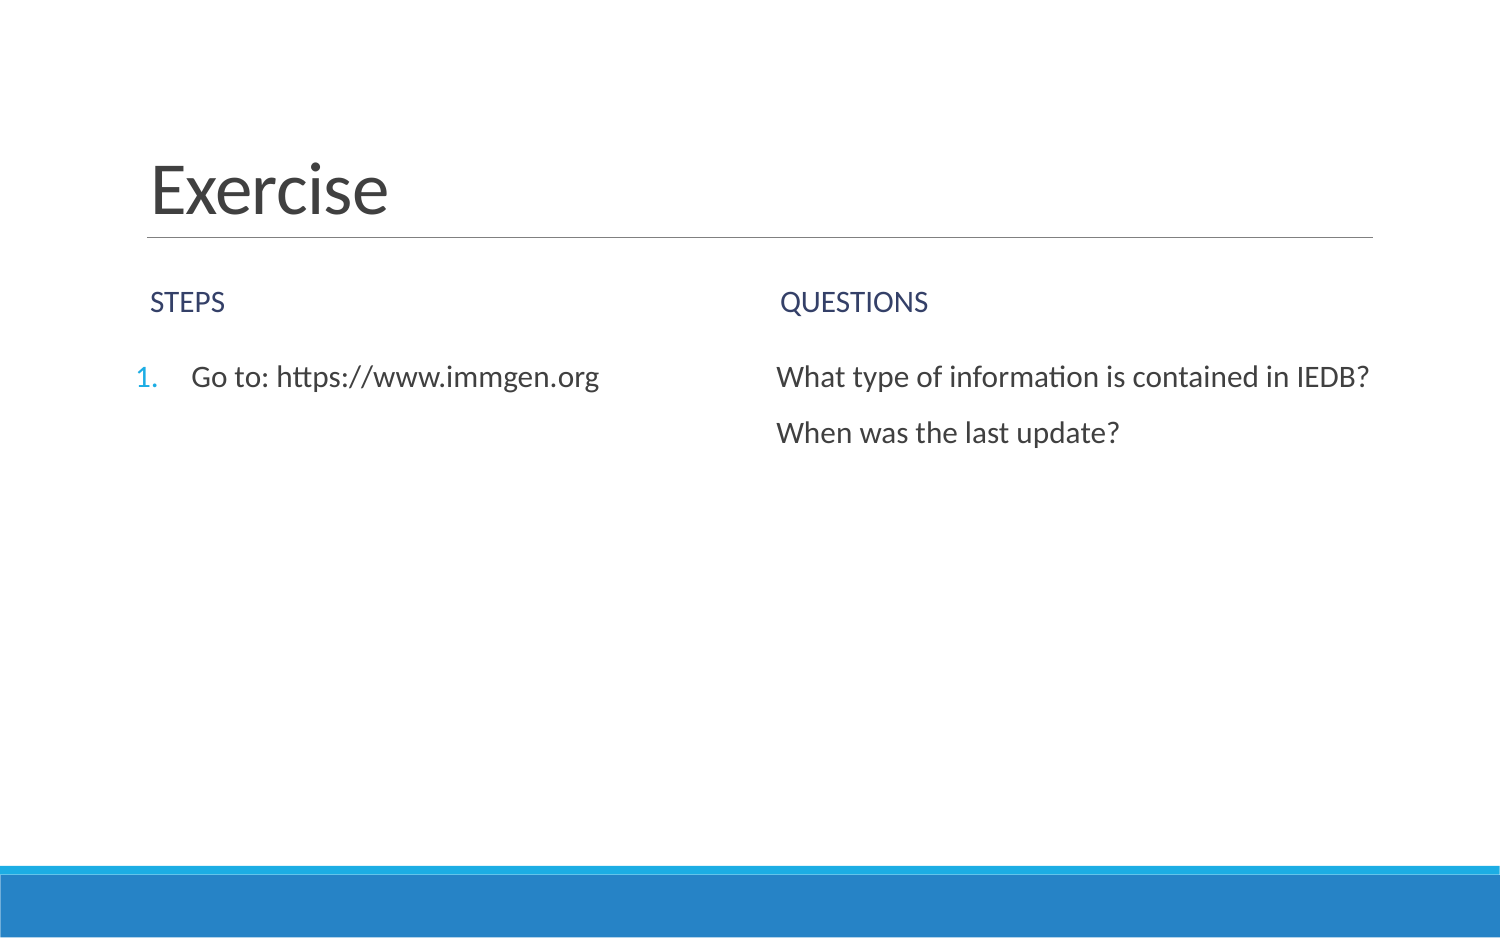

# Exercise
Steps
Questions
What type of information is contained in IEDB?
When was the last update?
Go to: https://www.immgen.org